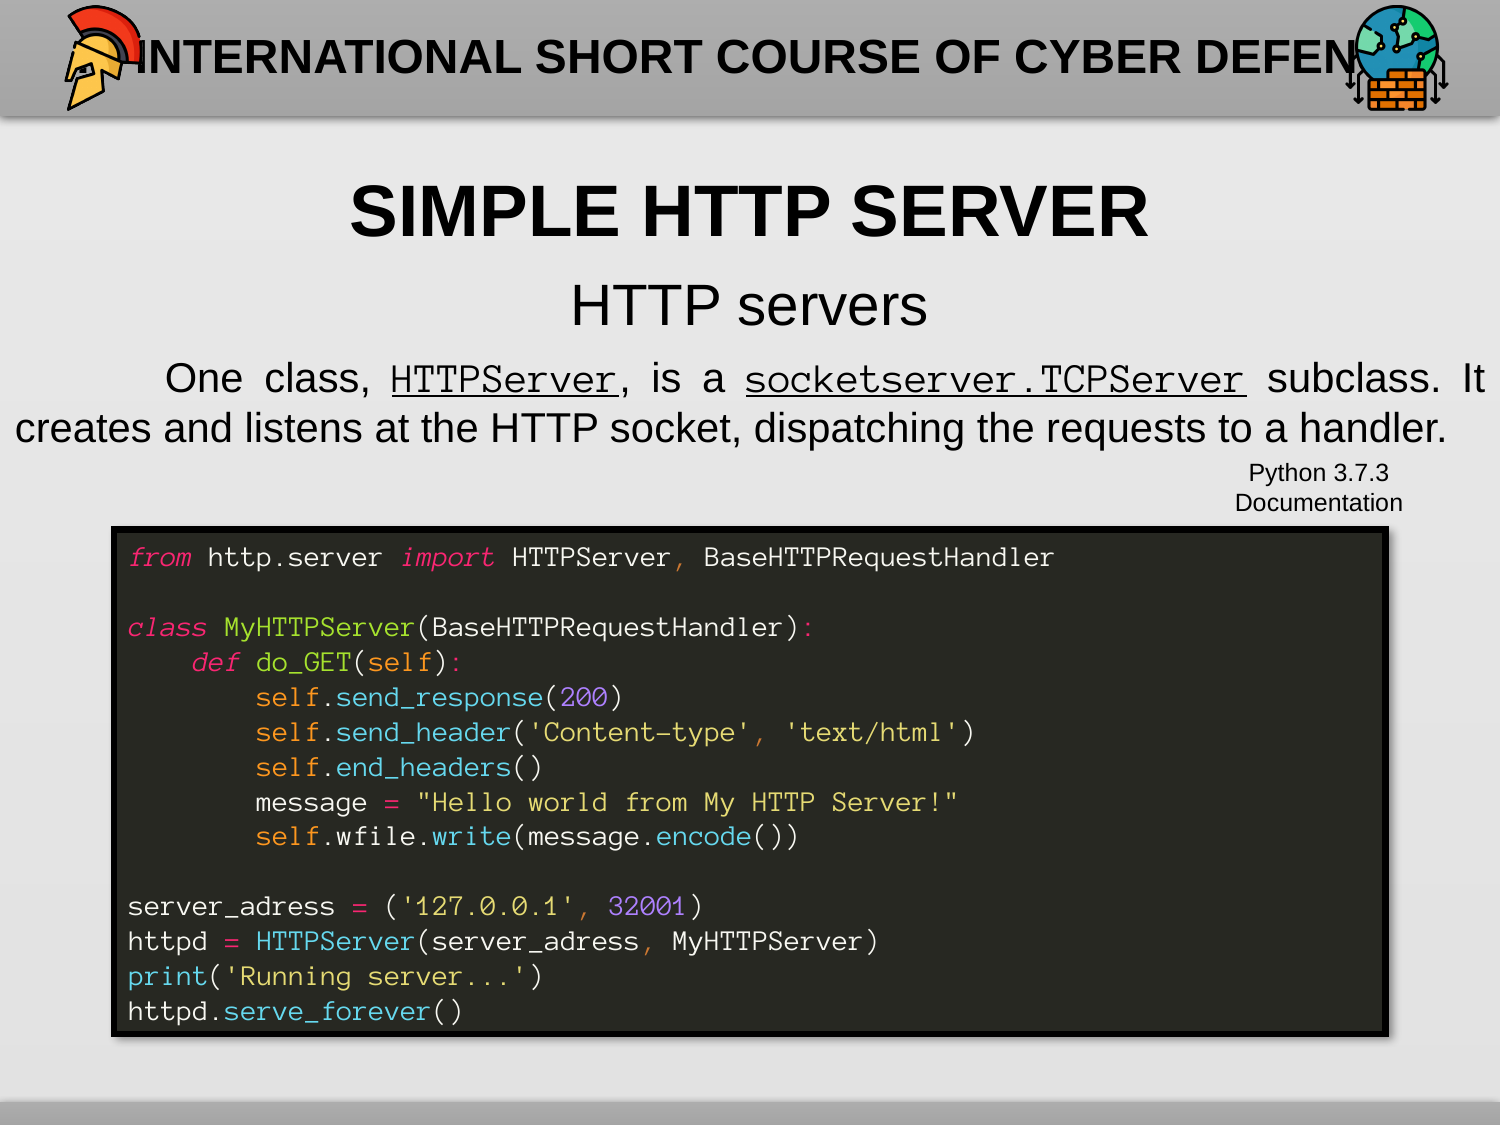

Simple HTTP Server
HTTP servers
	One class, HTTPServer, is a socketserver.TCPServer subclass. It creates and listens at the HTTP socket, dispatching the requests to a handler.
Python 3.7.3 Documentation
from http.server import HTTPServer, BaseHTTPRequestHandler
class MyHTTPServer(BaseHTTPRequestHandler):
    def do_GET(self):
        self.send_response(200)
        self.send_header('Content-type', 'text/html')
        self.end_headers()
        message = "Hello world from My HTTP Server!"
        self.wfile.write(message.encode())
server_adress = ('127.0.0.1', 32001)
httpd = HTTPServer(server_adress, MyHTTPServer)
print('Running server...')
httpd.serve_forever()